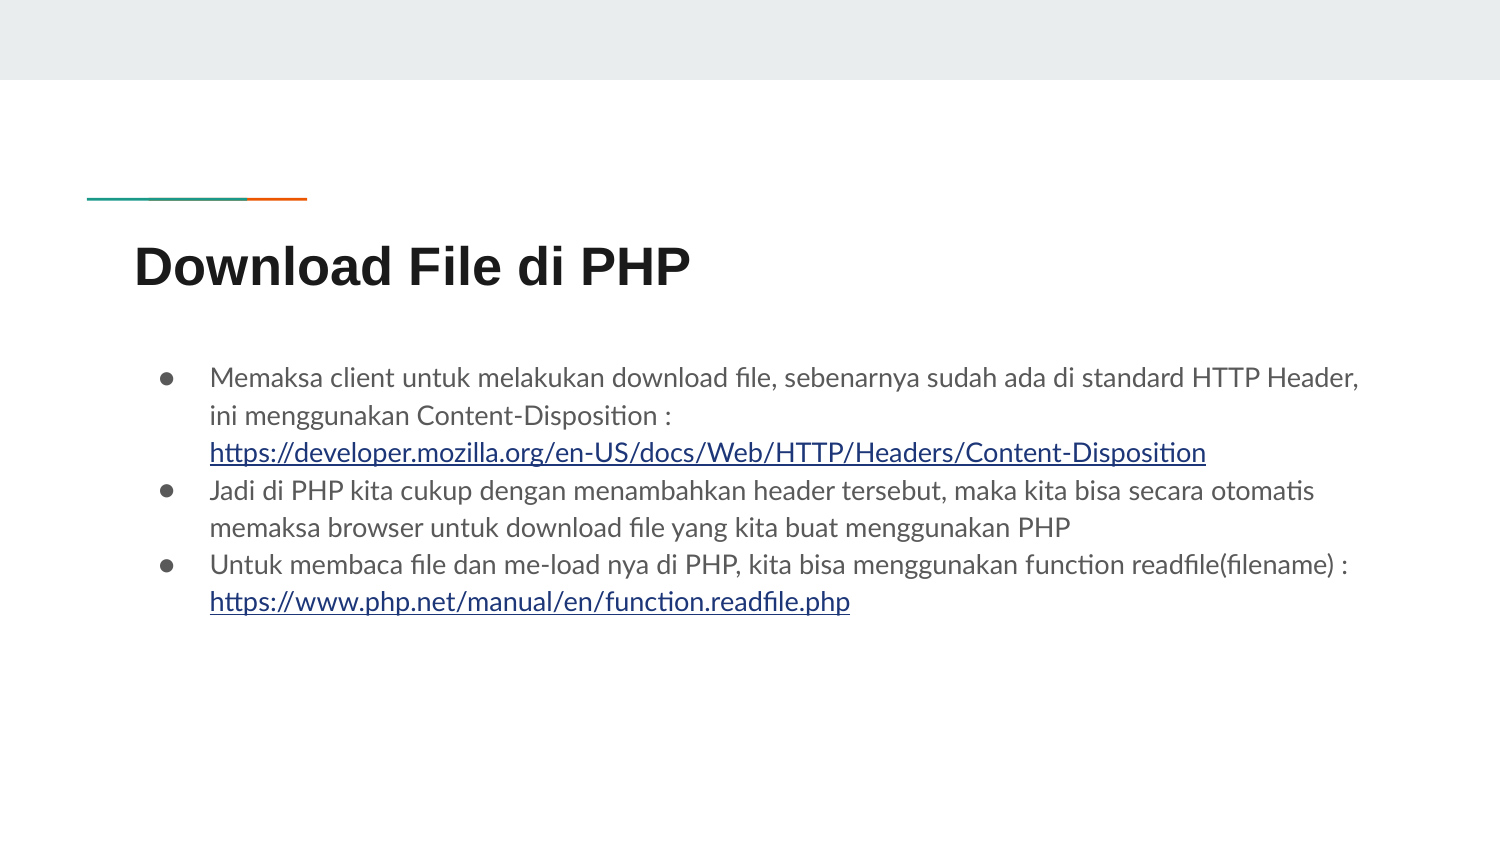

# Download File di PHP
Memaksa client untuk melakukan download file, sebenarnya sudah ada di standard HTTP Header, ini menggunakan Content-Disposition : https://developer.mozilla.org/en-US/docs/Web/HTTP/Headers/Content-Disposition
Jadi di PHP kita cukup dengan menambahkan header tersebut, maka kita bisa secara otomatis memaksa browser untuk download file yang kita buat menggunakan PHP
Untuk membaca file dan me-load nya di PHP, kita bisa menggunakan function readfile(filename) : https://www.php.net/manual/en/function.readfile.php